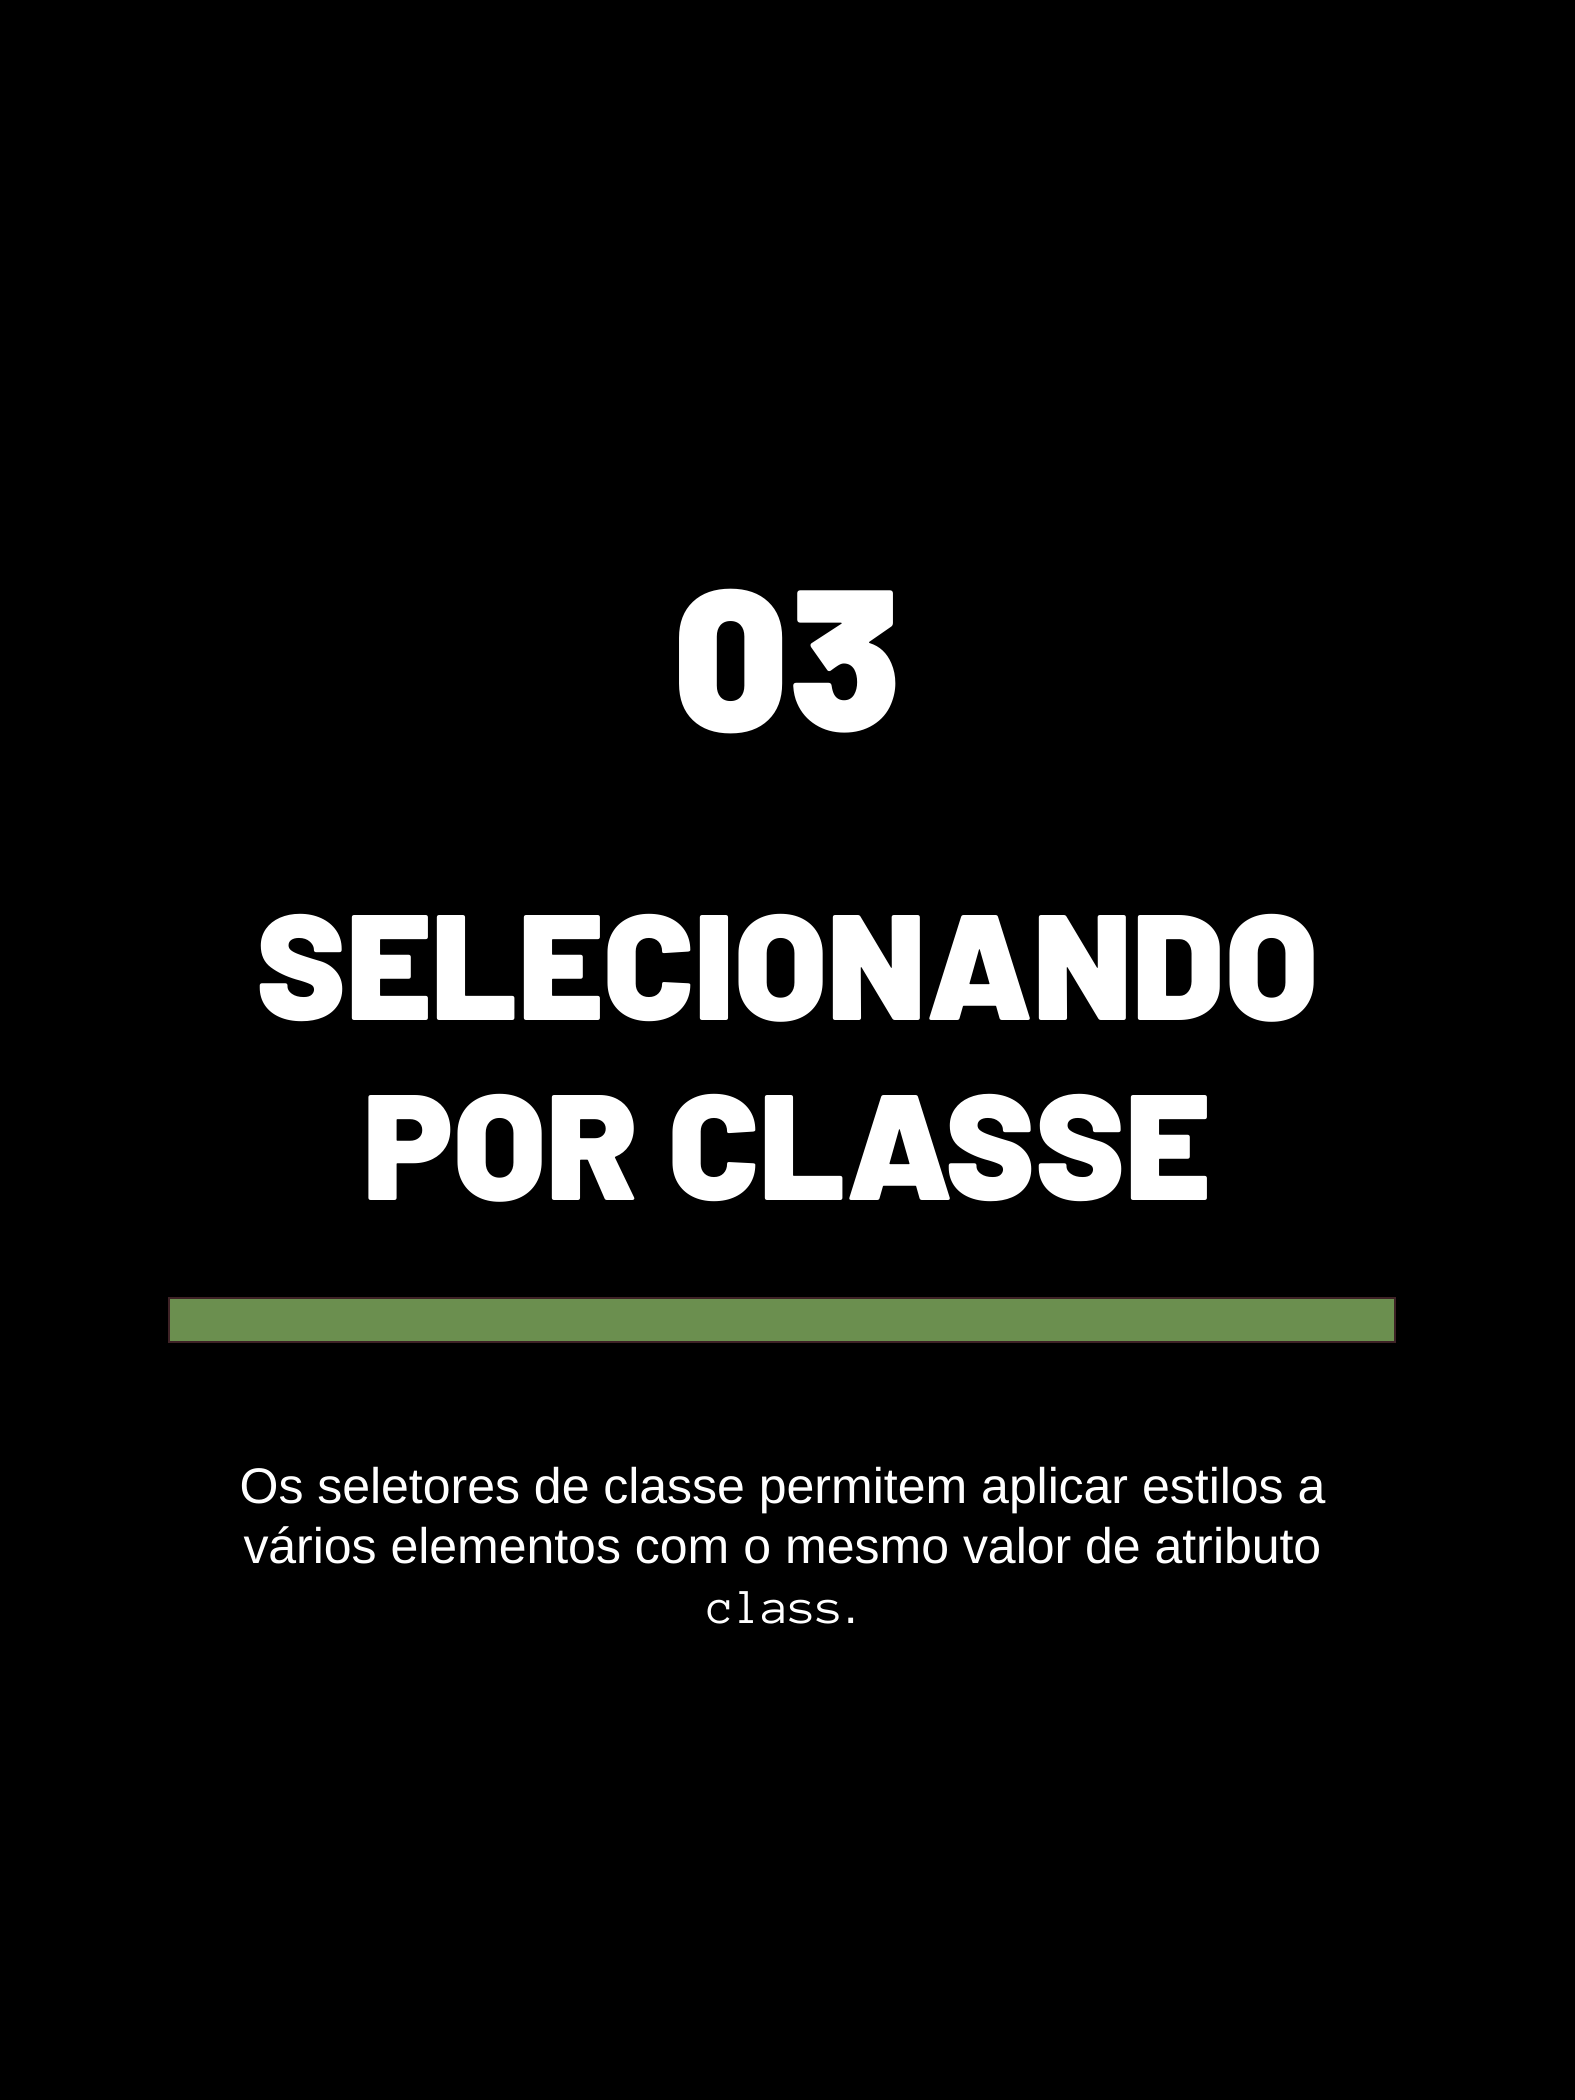

03
￼    Seletores CSS - Adiano Luciano do carmo
SELECIONANDO POR CLASSE

Os seletores de classe permitem aplicar estilos a vários elementos com o mesmo valor de atributo class.

16/07/2024
7